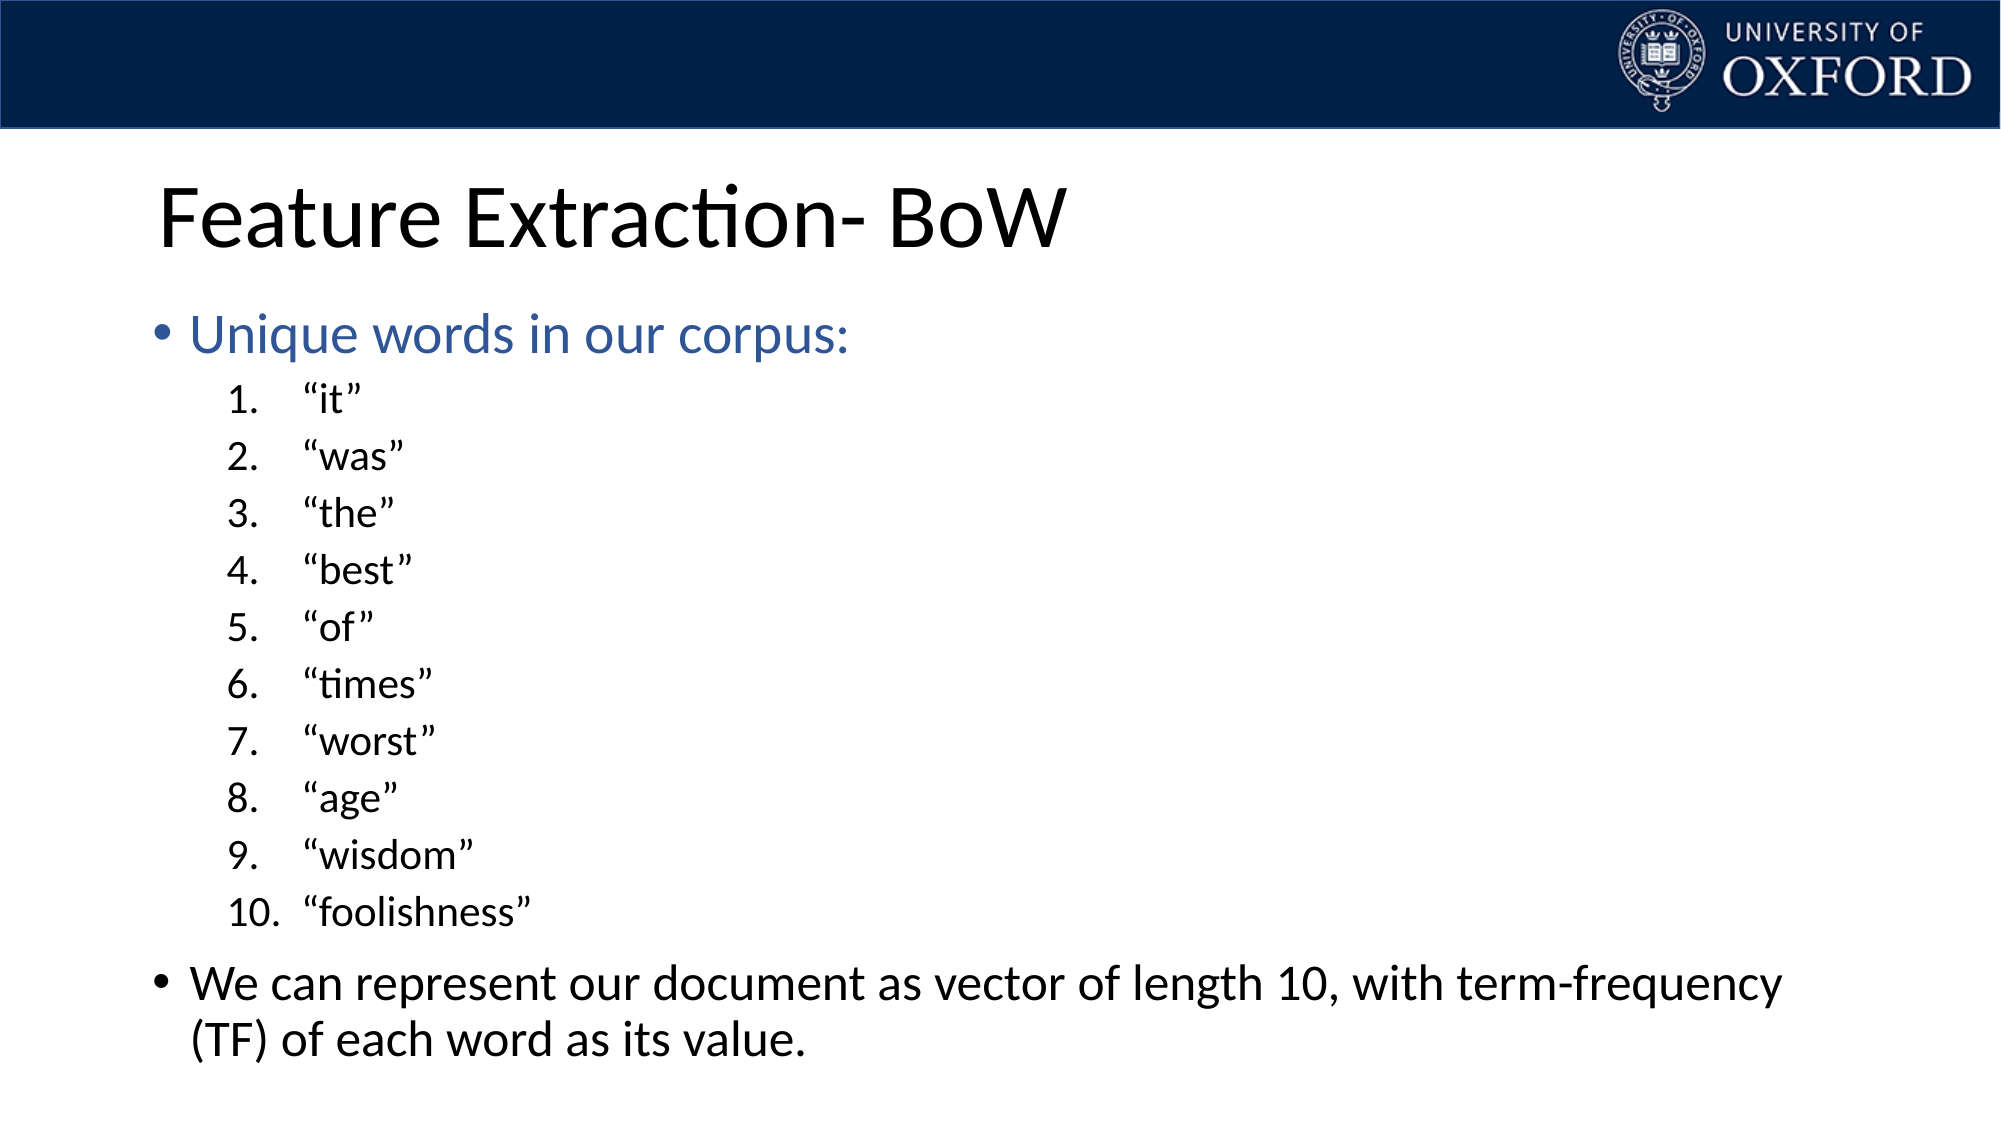

Feature Extraction- BoW
Unique words in our corpus:
“it”
“was”
“the”
“best”
“of”
“times”
“worst”
“age”
“wisdom”
“foolishness”
We can represent our document as vector of length 10, with term-frequency (TF) of each word as its value.